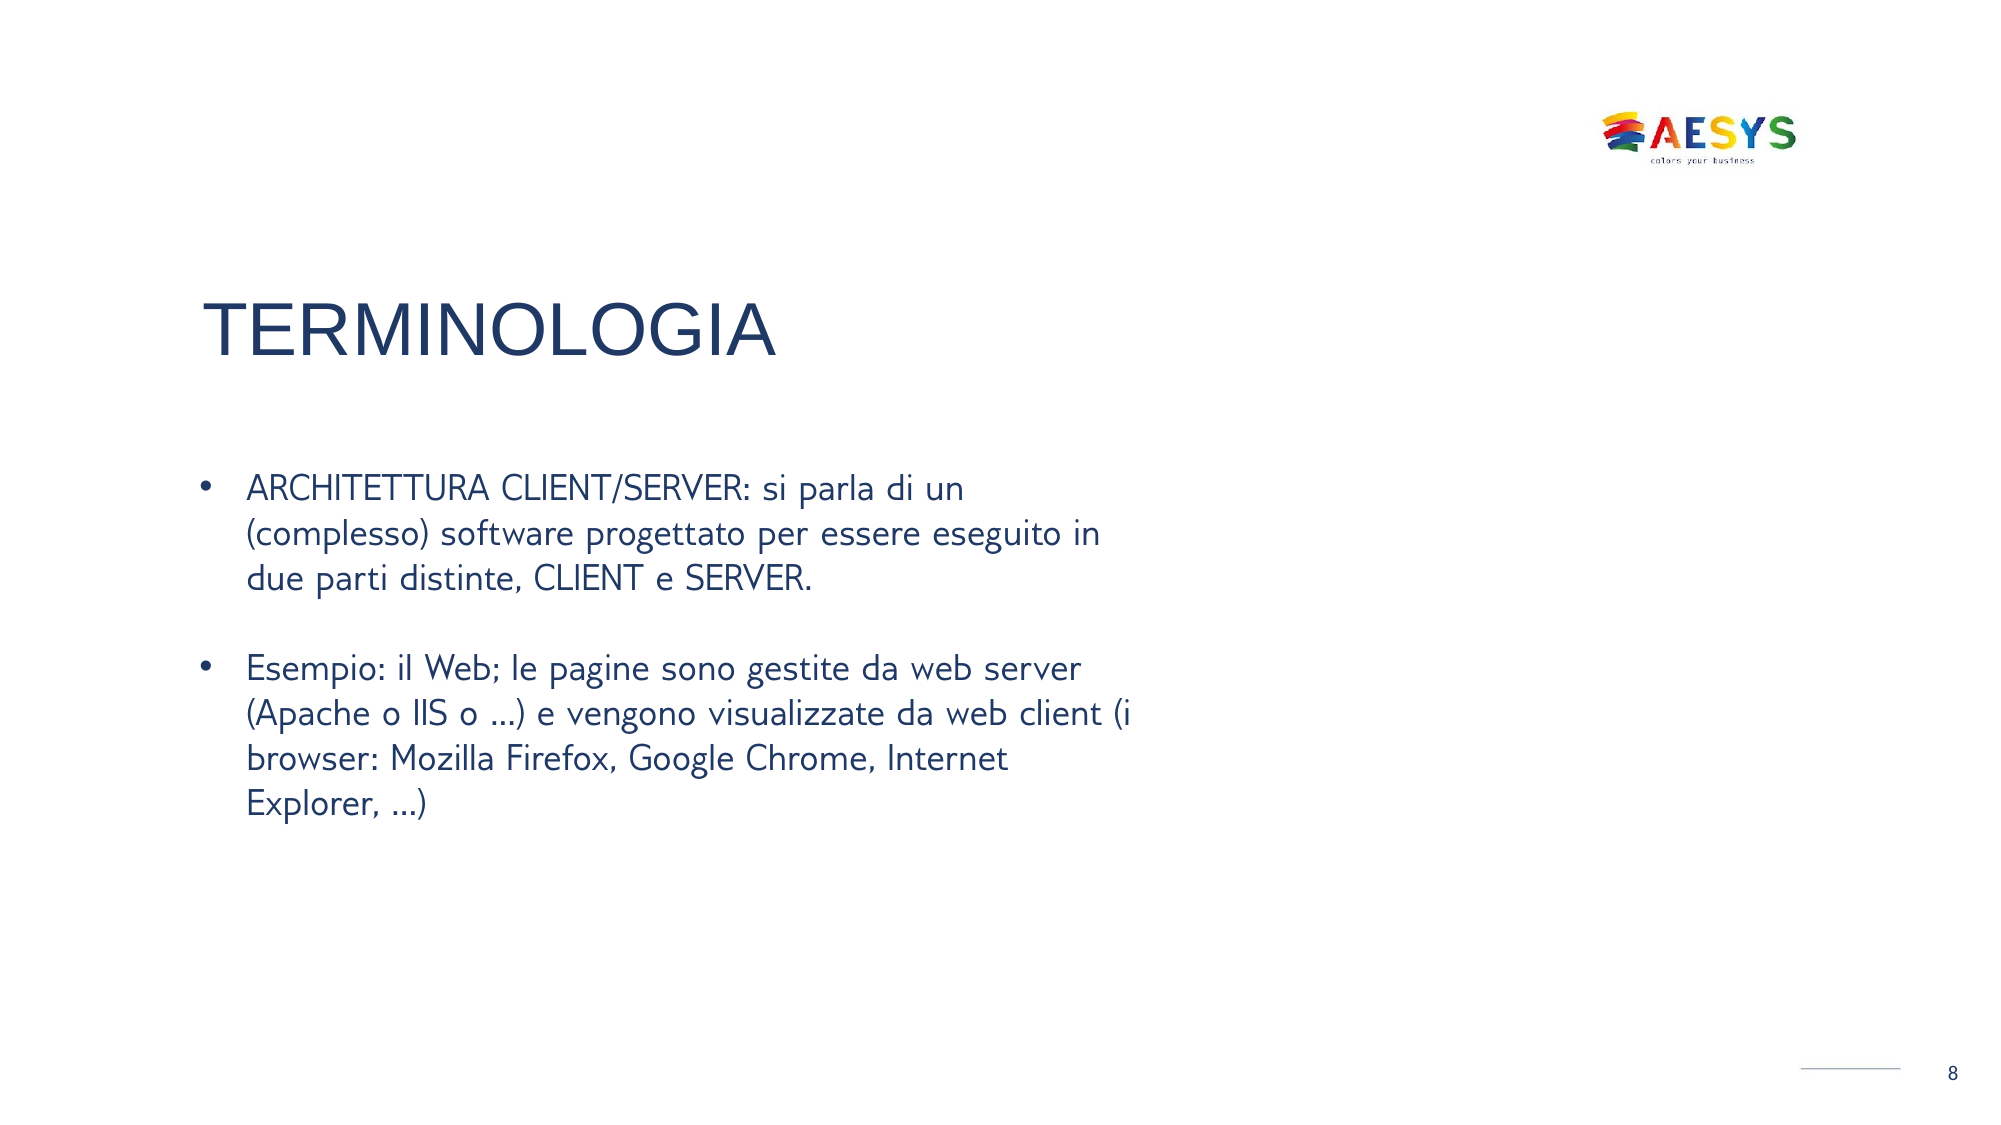

# TERMINOLOGIA
ARCHITETTURA CLIENT/SERVER: si parla di un (complesso) software progettato per essere eseguito in due parti distinte, CLIENT e SERVER.

Esempio: il Web; le pagine sono gestite da web server (Apache o IIS o ...) e vengono visualizzate da web client (i browser: Mozilla Firefox, Google Chrome, Internet Explorer, ...)
8